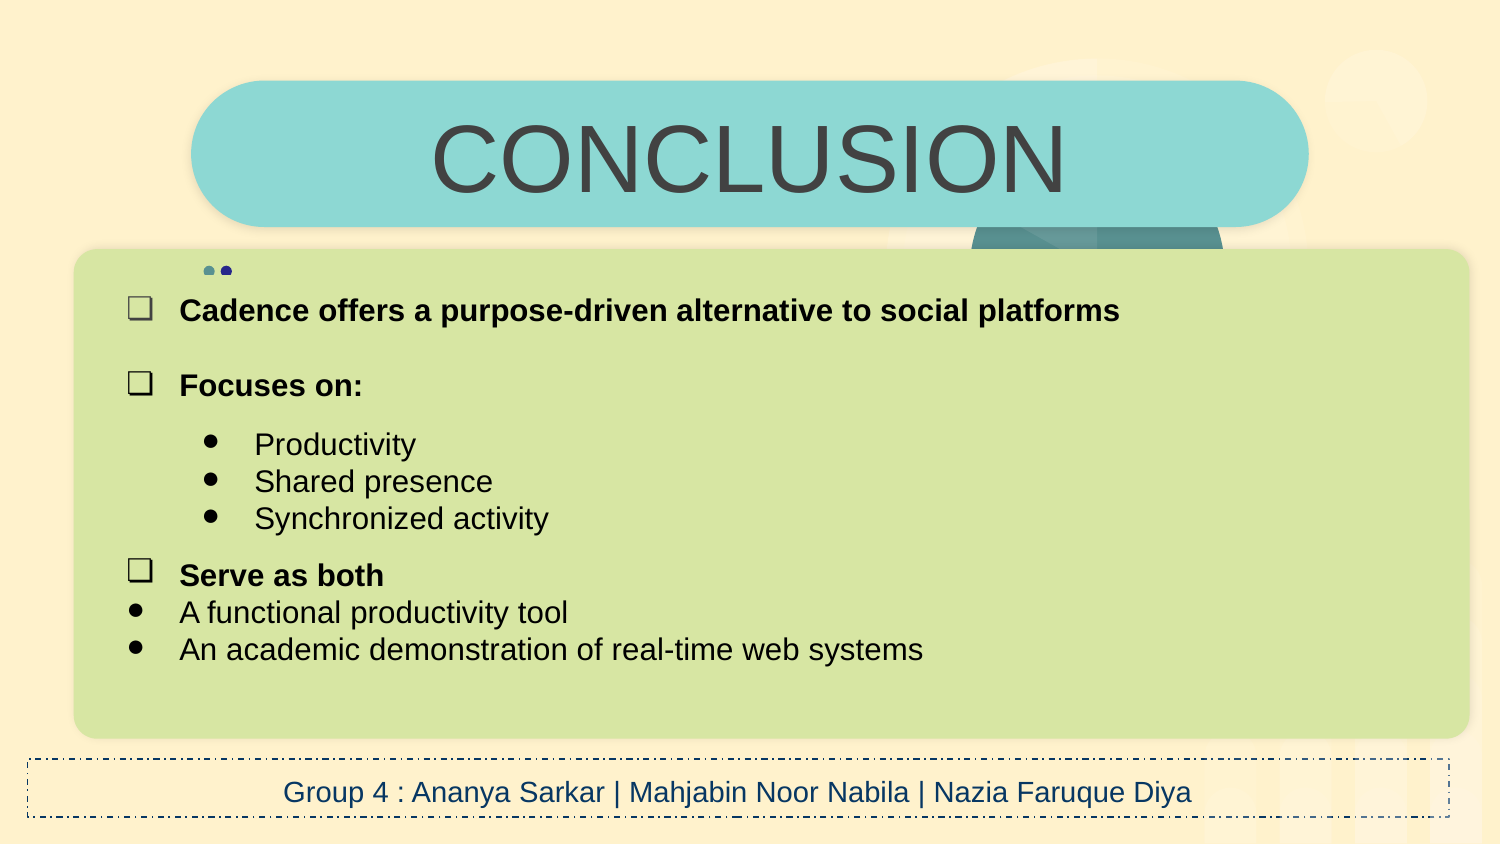

CONCLUSION

Cadence offers a purpose-driven alternative to social platforms

Focuses on:

Productivity
Shared presence
Synchronized activity

Serve as both

A functional productivity tool
An academic demonstration of real-time web systems